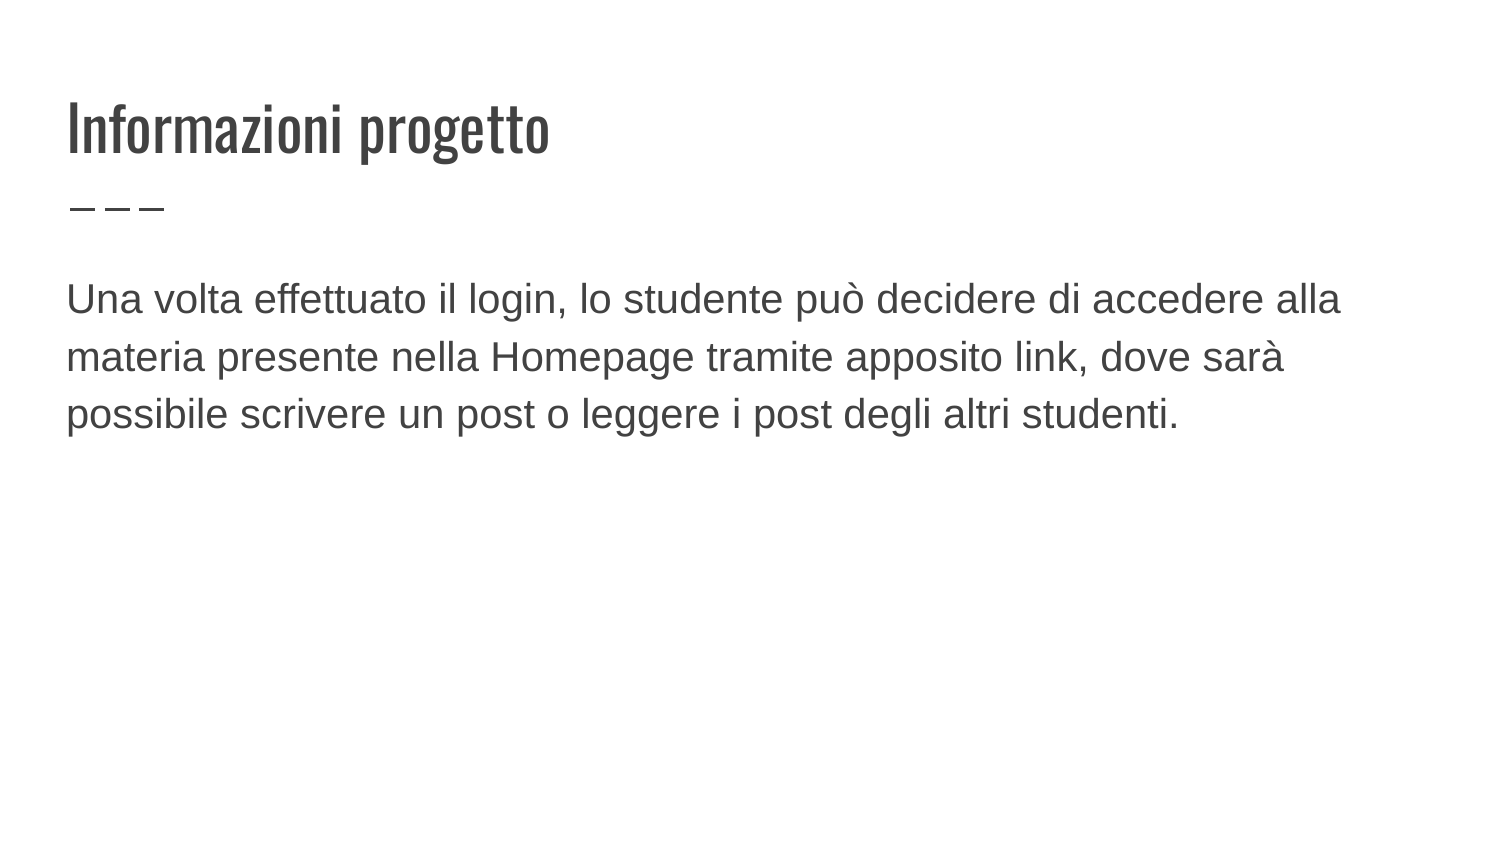

# Informazioni progetto
Una volta effettuato il login, lo studente può decidere di accedere alla materia presente nella Homepage tramite apposito link, dove sarà possibile scrivere un post o leggere i post degli altri studenti.